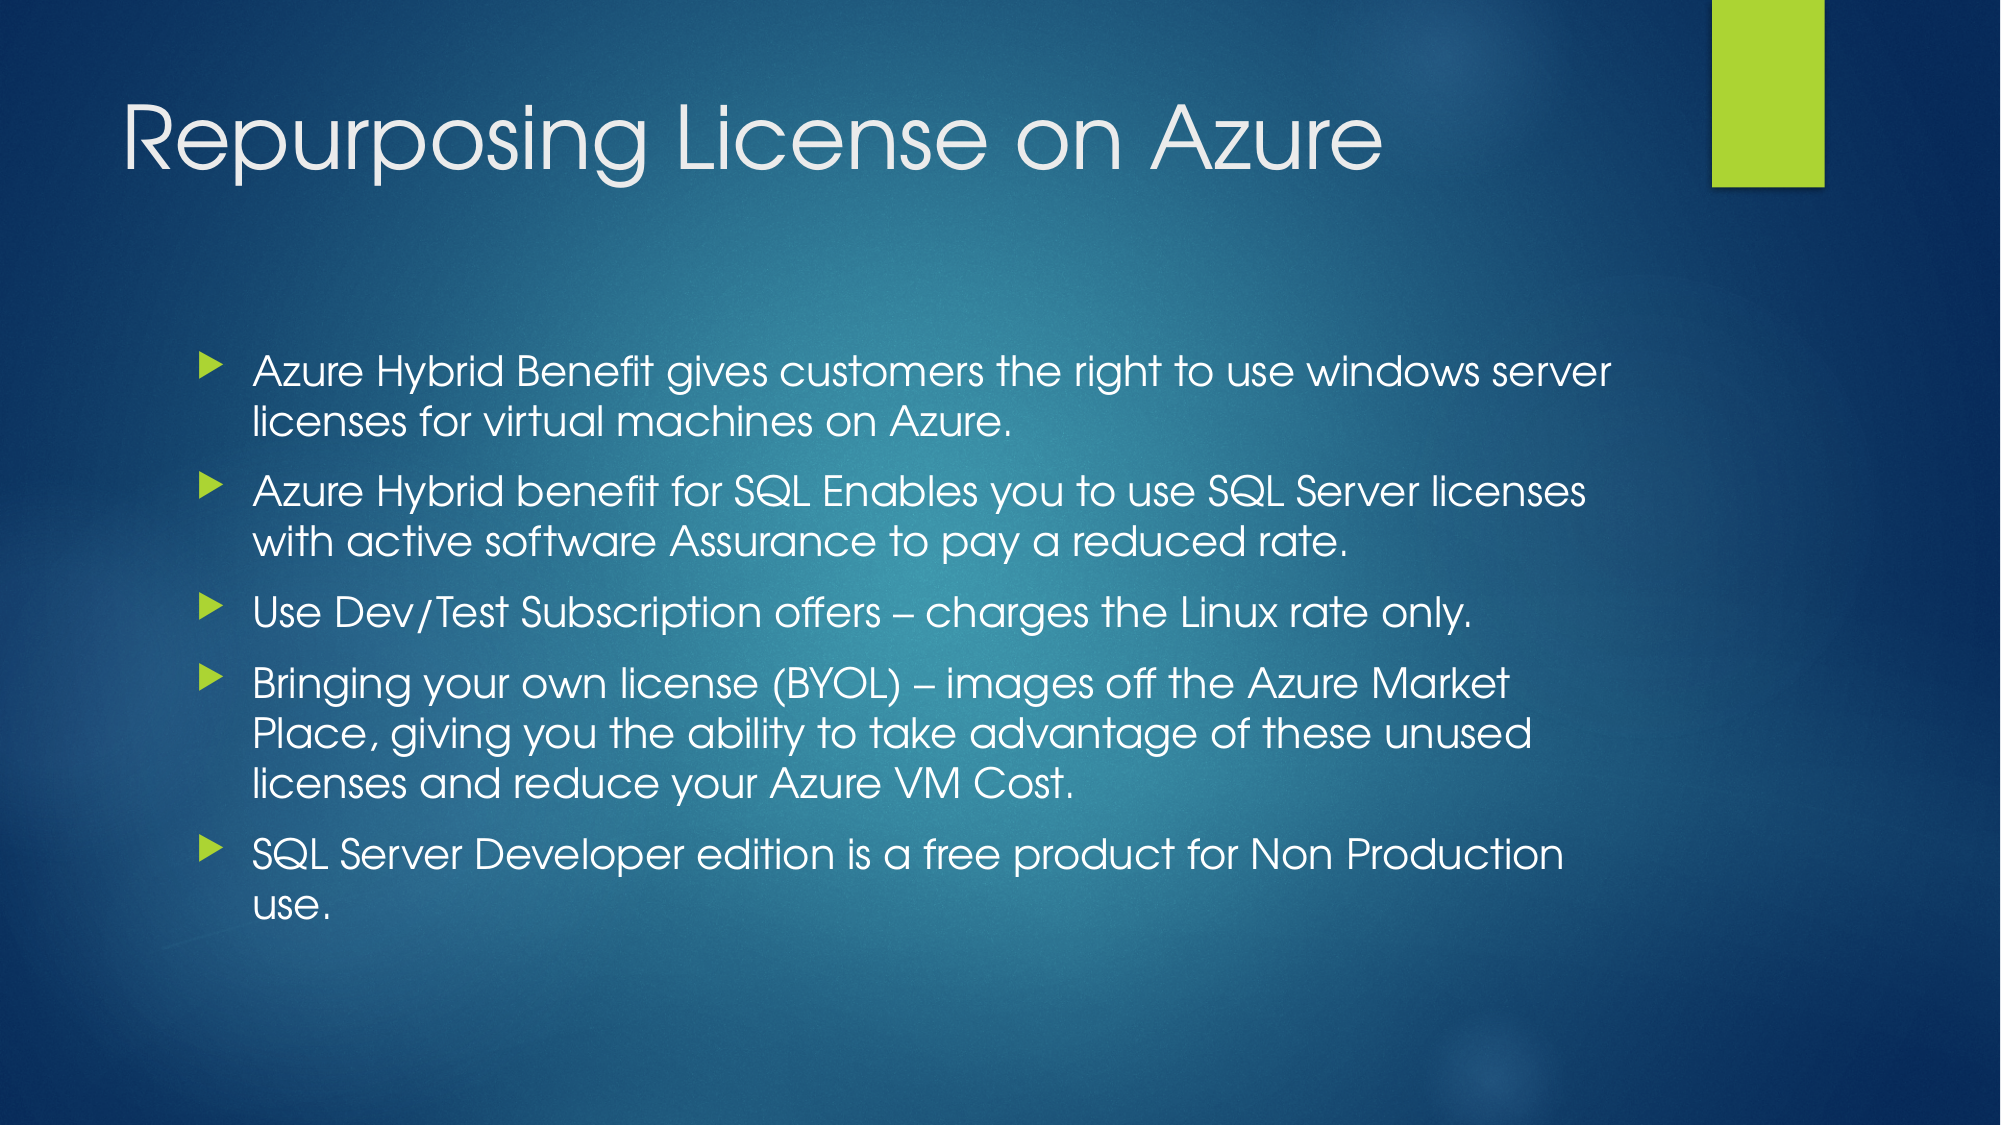

# Repurposing License on Azure
Azure Hybrid Benefit gives customers the right to use windows server licenses for virtual machines on Azure.
Azure Hybrid benefit for SQL Enables you to use SQL Server licenses with active software Assurance to pay a reduced rate.
Use Dev/Test Subscription offers – charges the Linux rate only.
Bringing your own license (BYOL) – images off the Azure Market Place, giving you the ability to take advantage of these unused licenses and reduce your Azure VM Cost.
SQL Server Developer edition is a free product for Non Production use.